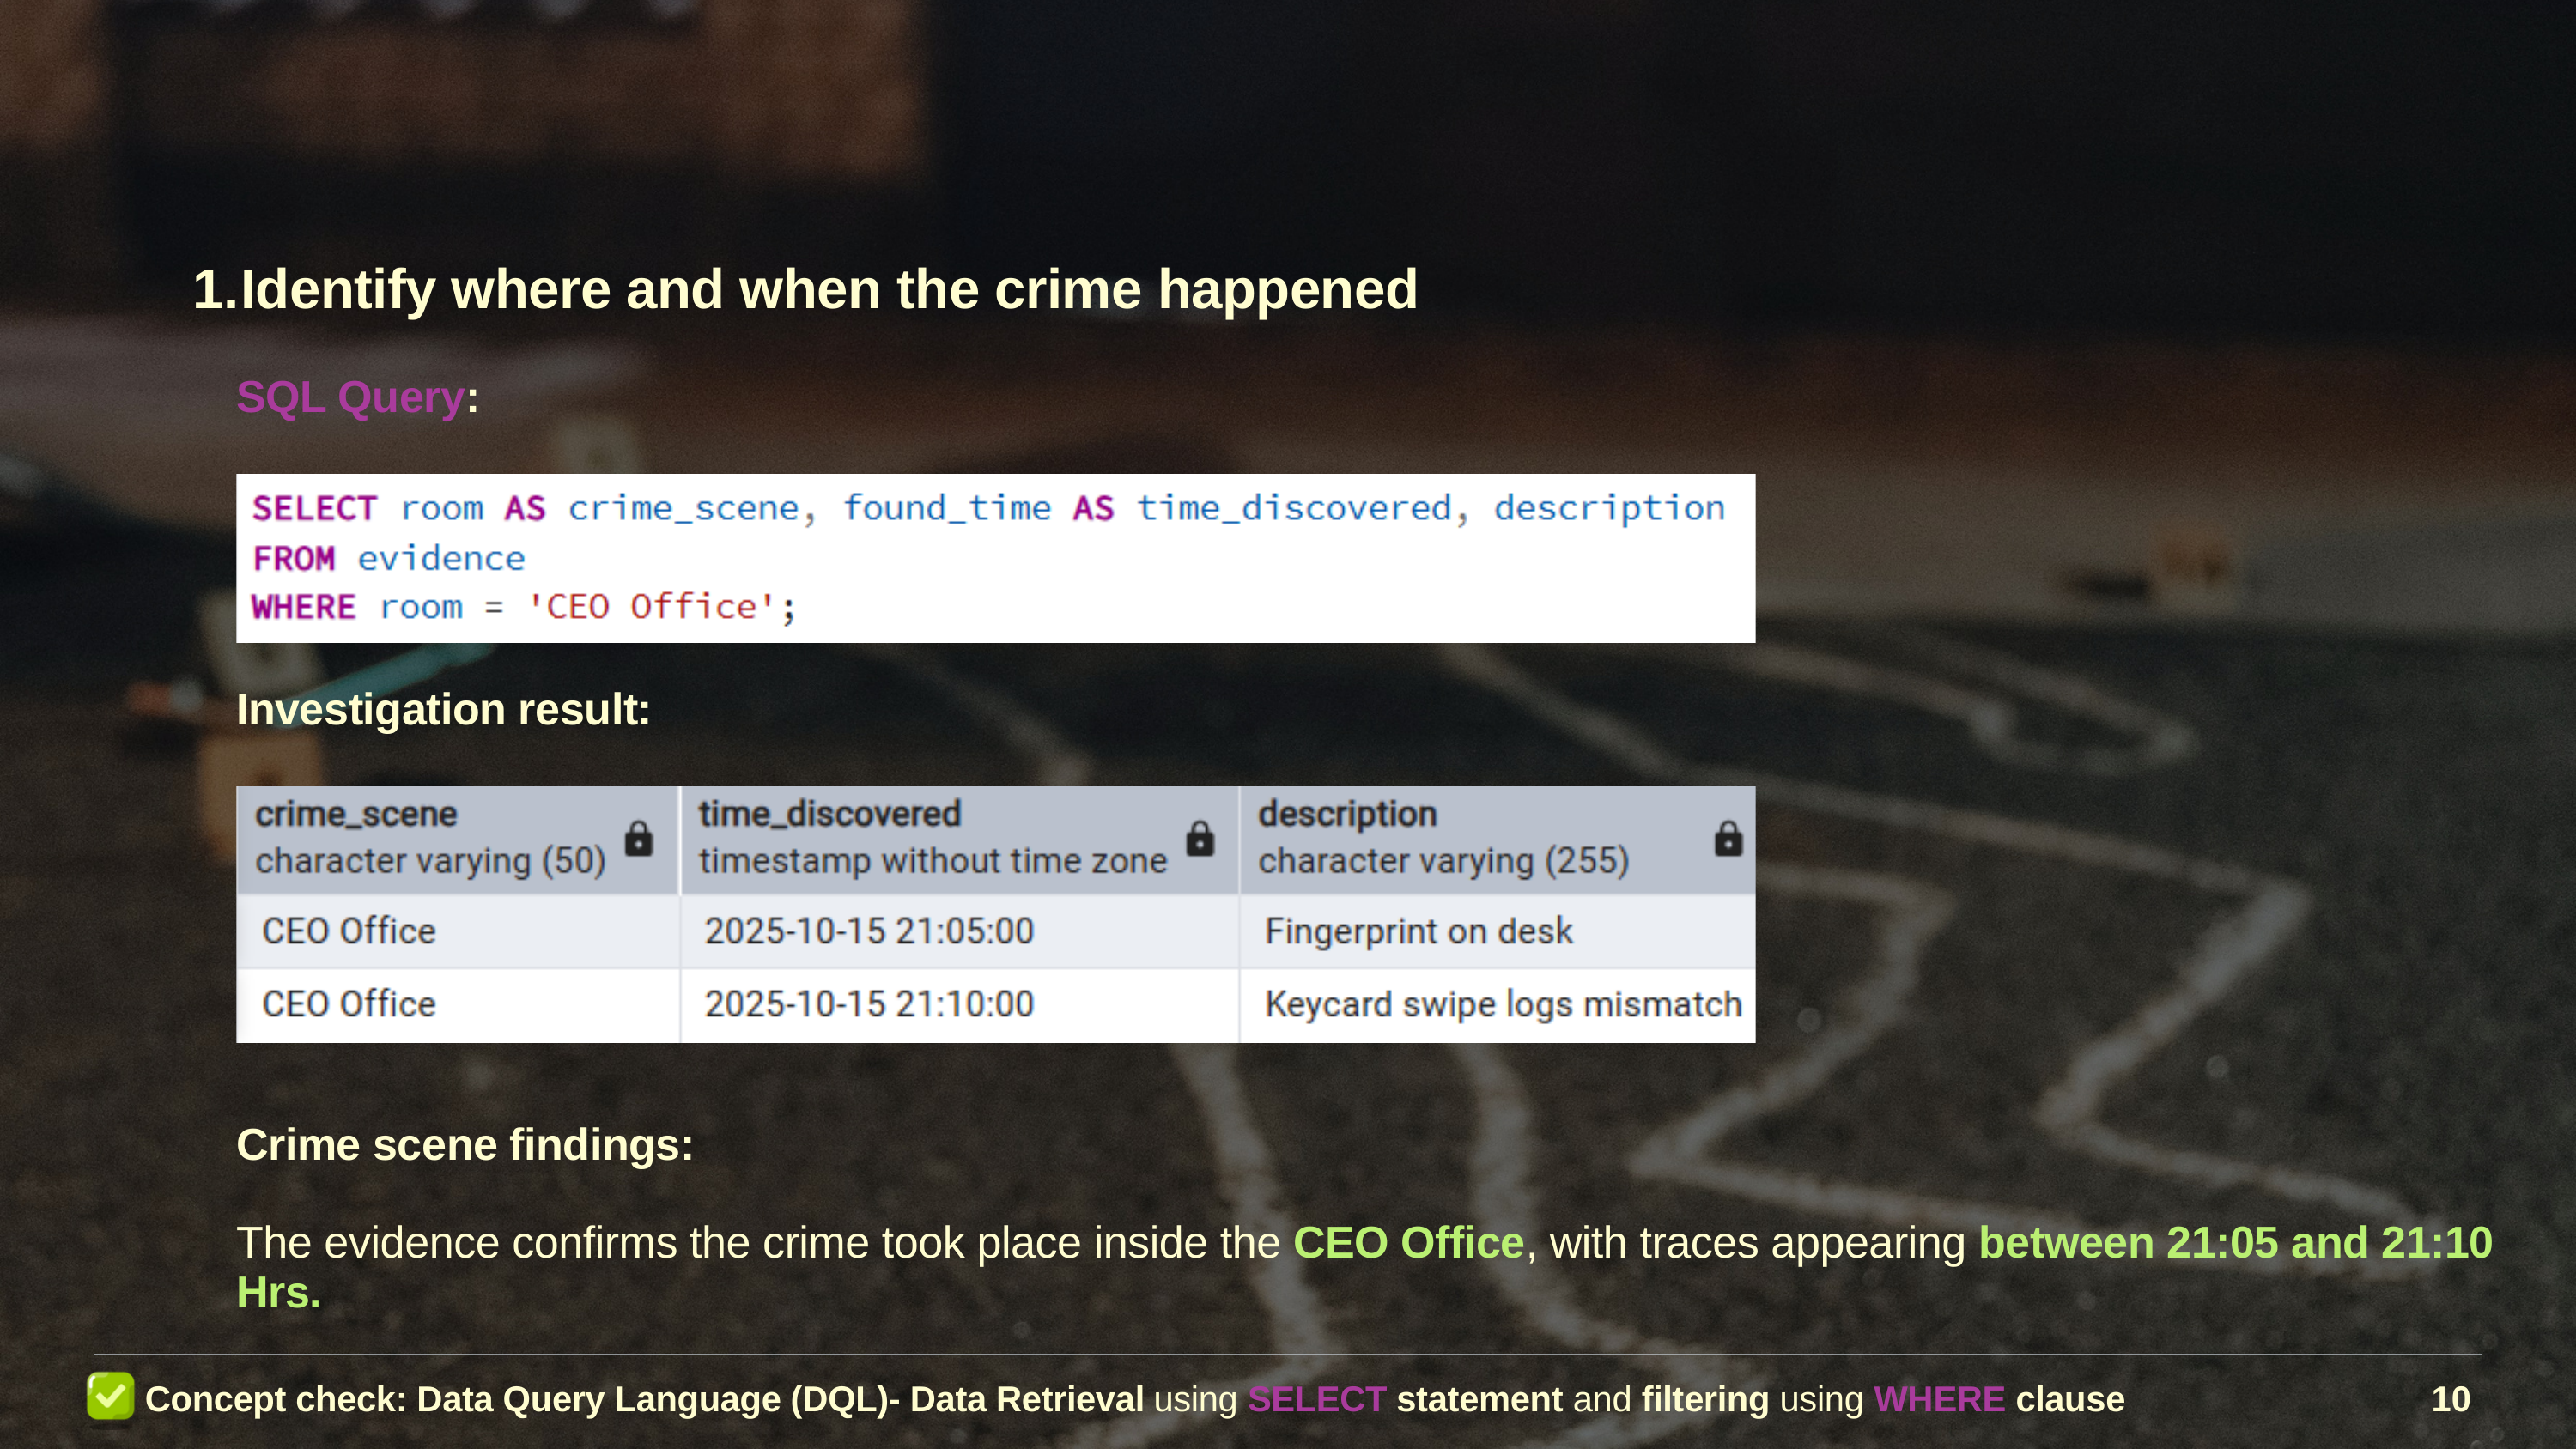

Identify where and when the crime happened
SQL Query:

Investigation result:

Crime scene findings:

The evidence confirms the crime took place inside the CEO Office, with traces appearing between 21:05 and 21:10 Hrs.

Concept check: Data Query Language (DQL)- Data Retrieval using SELECT statement and filtering using WHERE clause
10